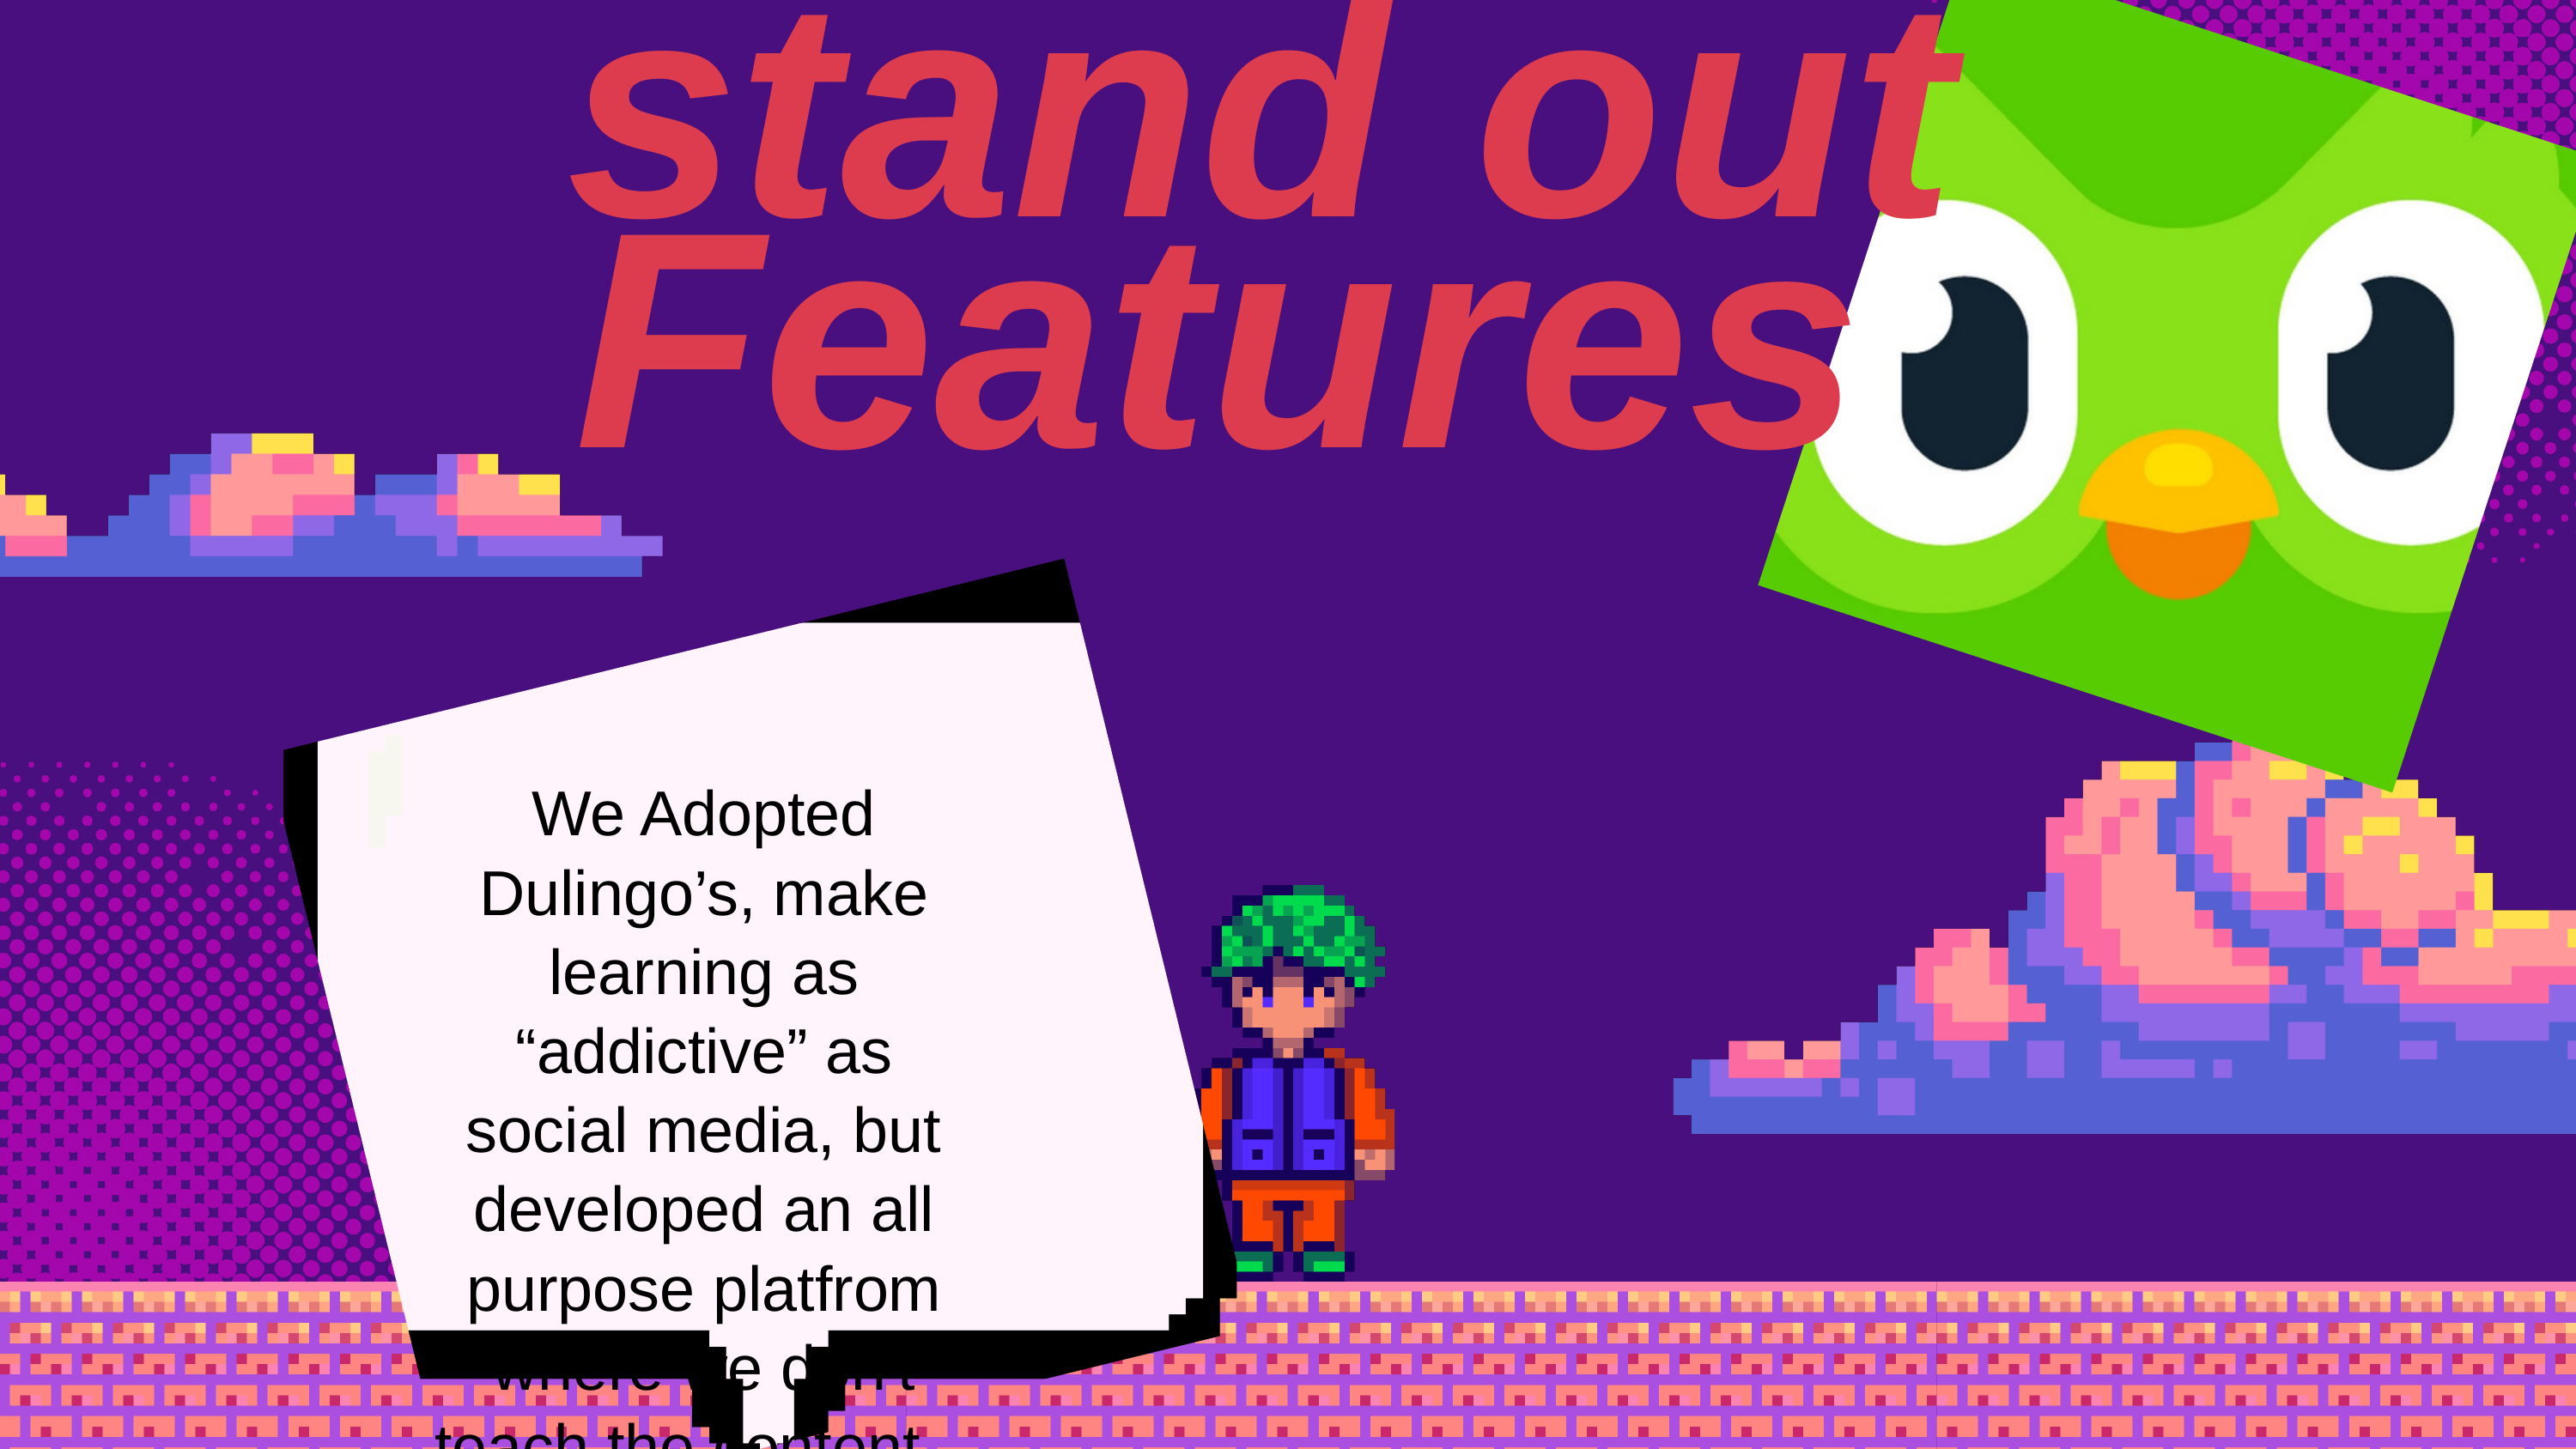

stand out Features

We Adopted Dulingo’s, make learning as “addictive” as social media, but developed an all purpose platfrom where we don't teach the content.